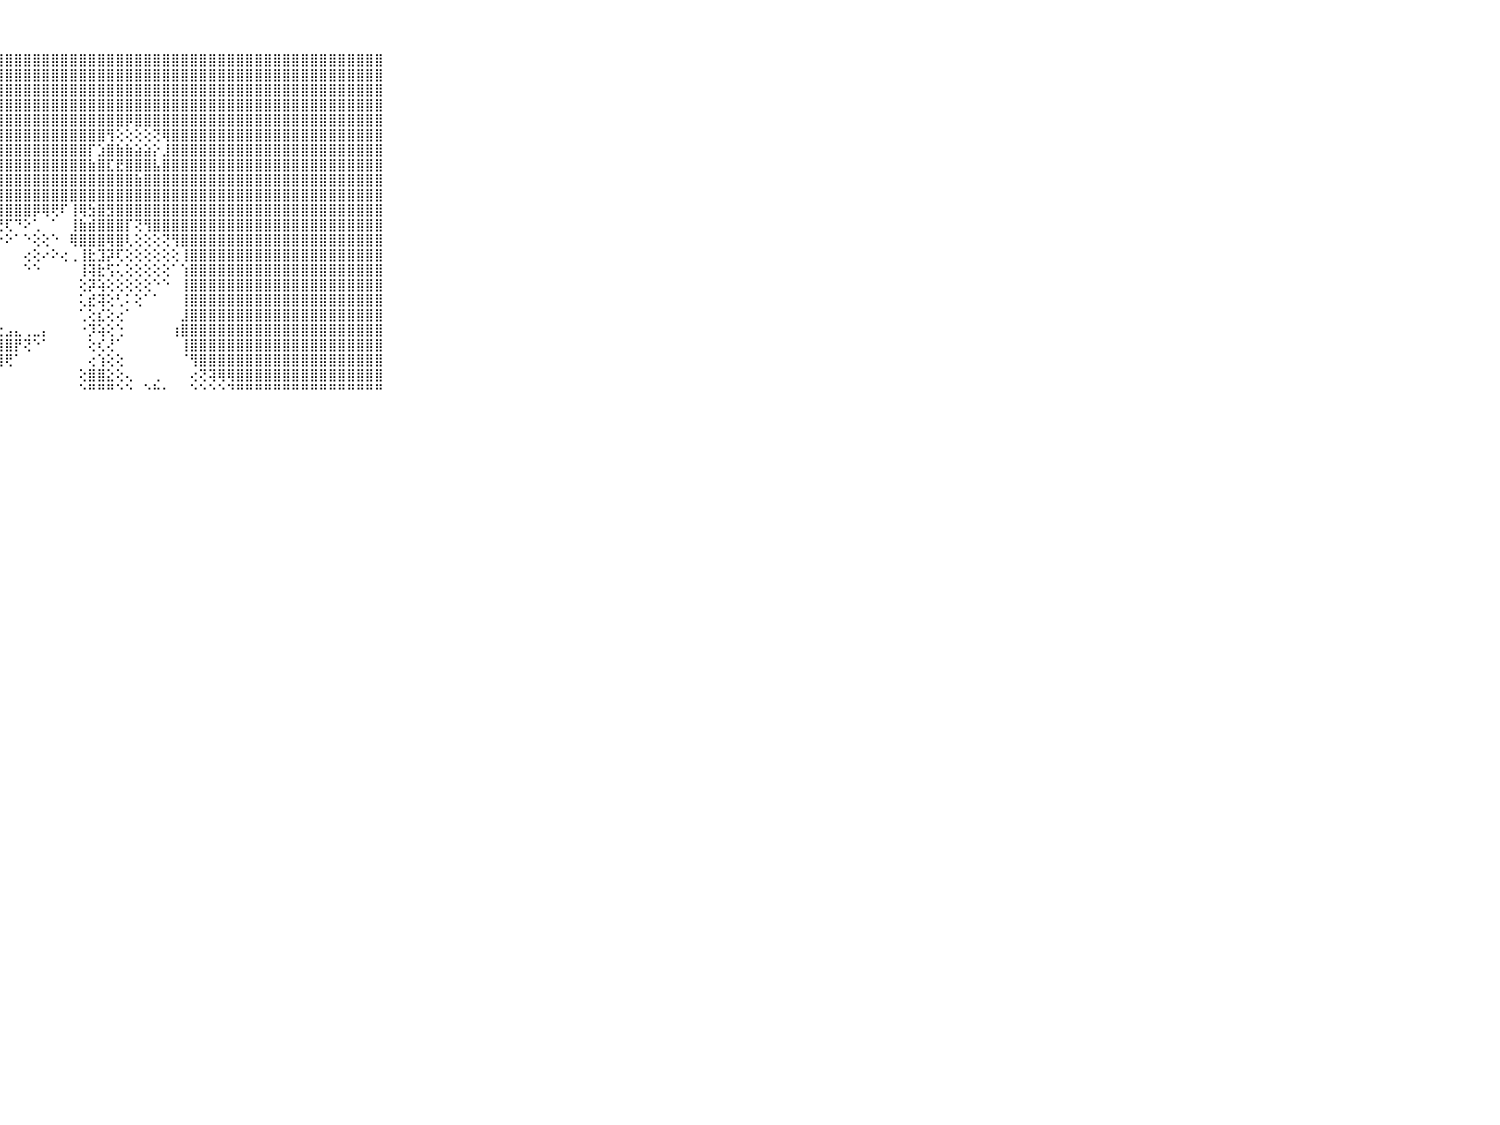

⠀⠀⠀⠀⠀⠀⠀⠀⠀⠀⠀⣿⣿⣿⣿⣿⣿⣿⣿⣿⣿⣿⣿⣿⣿⣿⣿⣿⣿⣿⣿⣿⣿⣿⣿⣿⣿⣿⣿⣿⣿⣿⣿⣿⣿⣿⣿⣿⣿⣿⣿⣿⣿⣿⣿⣿⣿⣿⣿⣿⣿⣿⣿⣿⣿⣿⣿⣿⣿⠀⠀⠀⠀⠀⠀⠀⠀⠀⠀⠀⠀
⠀⠀⠀⠀⠀⠀⠀⠀⠀⠀⠀⣿⣿⣿⣿⣿⣿⣿⣿⣿⣿⣿⣿⣿⣿⣿⣿⣿⣿⣿⣿⣿⣿⣿⣿⣿⣿⣿⣿⣿⣿⣿⣿⣿⣿⣿⣿⣿⣿⣿⣿⣿⣿⣿⣿⣿⣿⣿⣿⣿⣿⣿⣿⣿⣿⣿⣿⣿⣿⠀⠀⠀⠀⠀⠀⠀⠀⠀⠀⠀⠀
⠀⠀⠀⠀⠀⠀⠀⠀⠀⠀⠀⣿⣿⣿⣿⣿⣿⣿⣿⣿⣿⣿⣿⣿⣿⣿⣿⣿⣿⣿⣿⣿⣿⣿⣿⣿⣿⣿⣿⣿⣿⣿⣿⣿⣿⣿⣿⣿⣿⣿⣿⣿⣿⣿⣿⣿⣿⣿⣿⣿⣿⣿⣿⣿⣿⣿⣿⣿⣿⠀⠀⠀⠀⠀⠀⠀⠀⠀⠀⠀⠀
⠀⠀⠀⠀⠀⠀⠀⠀⠀⠀⠀⣿⣿⣿⣿⣿⣿⣿⣿⣿⣿⣿⣿⣿⣿⣿⣿⣿⣿⣿⣿⣿⣿⣿⣿⣿⣿⣿⣿⣿⣿⣿⣿⣿⣿⣿⣿⣿⣿⣿⣿⣿⣿⣿⣿⣿⣿⣿⣿⣿⣿⣿⣿⣿⣿⣿⣿⣿⣿⠀⠀⠀⠀⠀⠀⠀⠀⠀⠀⠀⠀
⠀⠀⠀⠀⠀⠀⠀⠀⠀⠀⠀⣿⣿⣿⣿⣿⣿⣿⣿⣿⣿⣿⣿⣿⣿⣿⣿⣿⣿⣿⣿⣿⣿⣿⣿⣿⣿⣿⣿⣿⣿⡿⣿⣿⣿⣿⣿⣿⣿⣿⣿⣿⣿⣿⣿⣿⣿⣿⣿⣿⣿⣿⣿⣿⣿⣿⣿⣿⣿⠀⠀⠀⠀⠀⠀⠀⠀⠀⠀⠀⠀
⠀⠀⠀⠀⠀⠀⠀⠀⠀⠀⠀⣿⣿⣿⣿⣿⣿⣿⣿⣿⣿⣿⣿⣿⣿⣿⣿⣿⣿⣿⣿⣿⣿⣿⣿⣿⣿⣿⣿⢻⢕⢕⢕⢕⢝⢿⣿⣿⣿⣿⣿⣿⣿⣿⣿⣿⣿⣿⣿⣿⣿⣿⣿⣿⣿⣿⣿⣿⣿⠀⠀⠀⠀⠀⠀⠀⠀⠀⠀⠀⠀
⠀⠀⠀⠀⠀⠀⠀⠀⠀⠀⠀⣿⣿⣿⣿⣿⣿⣿⣿⣿⣿⣿⣿⣿⣿⣿⣿⣿⣿⣿⣿⣿⣿⣿⣿⣿⣿⡏⣱⣿⣷⣷⣵⣵⡕⣸⣿⣿⣿⣿⣿⣿⣿⣿⣿⣿⣿⣿⣿⣿⣿⣿⣿⣿⣿⣿⣿⣿⣿⠀⠀⠀⠀⠀⠀⠀⠀⠀⠀⠀⠀
⠀⠀⠀⠀⠀⠀⠀⠀⠀⠀⠀⣿⣿⣿⣿⣿⣿⣿⣿⣿⣿⣿⣿⣿⣿⣿⣿⣿⣿⣿⣿⣿⣿⣿⣿⣿⣿⣷⣿⣏⣟⣿⣿⣿⣧⣿⣿⣿⣿⣿⣿⣿⣿⣿⣿⣿⣿⣿⣿⣿⣿⣿⣿⣿⣿⣿⣿⣿⣿⠀⠀⠀⠀⠀⠀⠀⠀⠀⠀⠀⠀
⠀⠀⠀⠀⠀⠀⠀⠀⠀⠀⠀⣿⣿⣿⣿⣿⣿⣿⣿⣿⣿⣿⣿⣿⣿⣿⣿⣿⣿⣿⣿⣿⣿⣿⣿⣿⣿⣿⣿⣿⣿⣿⣷⣿⣿⣿⣿⣿⣿⣿⣿⣿⣿⣿⣿⣿⣿⣿⣿⣿⣿⣿⣿⣿⣿⣿⣿⣿⣿⠀⠀⠀⠀⠀⠀⠀⠀⠀⠀⠀⠀
⠀⠀⠀⠀⠀⠀⠀⠀⠀⠀⠀⣿⣿⣿⣿⣿⣿⣿⣿⣿⣿⣿⣿⣿⣿⣿⣿⣿⣿⣿⣿⣿⣿⣿⣿⣿⣿⣿⣿⣿⣿⣿⣿⣿⣿⣿⣿⣿⣿⣿⣿⣿⣿⣿⣿⣿⣿⣿⣿⣿⣿⣿⣿⣿⣿⣿⣿⣿⣿⠀⠀⠀⠀⠀⠀⠀⠀⠀⠀⠀⠀
⠀⠀⠀⠀⠀⠀⠀⠀⠀⠀⠀⣿⣿⣿⣿⣿⣿⣿⣿⣿⣿⣿⣿⣿⣿⣿⣿⣿⣿⣿⣿⡿⢿⢟⠏⢸⢿⣳⣿⣻⣿⣿⣿⣿⣿⣿⣿⣿⣿⣿⣿⣿⣿⣿⣿⣿⣿⣿⣿⣿⣿⣿⣿⣿⣿⣿⣿⣿⣿⠀⠀⠀⠀⠀⠀⠀⠀⠀⠀⠀⠀
⠀⠀⠀⠀⠀⠀⠀⠀⠀⠀⠀⣿⣿⣿⣿⣿⣿⣿⣿⣿⣿⣿⣿⣿⣿⣿⣿⢟⢏⠙⠕⢁⠀⠁⠀⢸⣷⣾⣿⣿⣿⡏⢝⢻⣿⣿⣿⣿⣿⣿⣿⣿⣿⣿⣿⣿⣿⣿⣿⣿⣿⣿⣿⣿⣿⣿⣿⣿⣿⠀⠀⠀⠀⠀⠀⠀⠀⠀⠀⠀⠀
⠀⠀⠀⠀⠀⠀⠀⠀⠀⠀⠀⣿⣿⣿⣿⣿⣿⣿⣿⣿⣿⣿⣿⣿⣿⣿⢇⠕⠕⠁⠑⢕⢕⠑⠀⢿⣿⣿⣿⢿⣿⢇⢕⢕⢕⢝⢻⣿⣿⣿⣿⣿⣿⣿⣿⣿⣿⣿⣿⣿⣿⣿⣿⣿⣿⣿⣿⣿⣿⠀⠀⠀⠀⠀⠀⠀⠀⠀⠀⠀⠀
⠀⠀⠀⠀⠀⠀⠀⠀⠀⠀⠀⣿⣿⣿⣿⣿⣿⣿⣿⣿⣿⣿⣿⣿⣿⣿⠑⠀⠀⠀⢔⢕⠔⠕⢔⢀⢸⣗⣹⡽⢏⢕⢕⢕⢕⢕⢕⢸⣿⣿⣿⣿⣿⣿⣿⣿⣿⣿⣿⣿⣿⣿⣿⣿⣿⣿⣿⣿⣿⠀⠀⠀⠀⠀⠀⠀⠀⠀⠀⠀⠀
⠀⠀⠀⠀⠀⠀⠀⠀⠀⠀⠀⣿⣿⣿⣿⣿⣿⣿⣿⣿⣿⣿⣿⣿⣿⡇⢀⠀⠀⠀⠑⠑⠀⠀⠀⠀⢸⢽⣗⢫⢅⢕⢕⢕⢕⢕⠁⢱⣿⣿⣿⣿⣿⣿⣿⣿⣿⣿⣿⣿⣿⣿⣿⣿⣿⣿⣿⣿⣿⠀⠀⠀⠀⠀⠀⠀⠀⠀⠀⠀⠀
⠀⠀⠀⠀⠀⠀⠀⠀⠀⠀⠀⣿⣿⣿⣿⣿⣿⣿⣿⣿⣿⣿⣿⣿⣿⢏⠁⠀⠀⠀⠀⠀⠀⠀⠀⠀⢕⡽⢵⢕⢕⢕⢕⢕⠑⠑⠀⢸⣿⣿⣿⣿⣿⣿⣿⣿⣿⣿⣿⣿⣿⣿⣿⣿⣿⣿⣿⣿⣿⠀⠀⠀⠀⠀⠀⠀⠀⠀⠀⠀⠀
⠀⠀⠀⠀⠀⠀⠀⠀⠀⠀⠀⣿⣿⣿⣿⣿⣿⣿⣿⣿⣿⣿⣿⣿⢟⠁⠐⠀⠀⠀⠀⠀⠀⠀⠀⠀⢅⣞⢽⢕⢃⠅⢕⠁⠁⠀⠀⢸⣿⣿⣿⣿⣿⣿⣿⣿⣿⣿⣿⣿⣿⣿⣿⣿⣿⣿⣿⣿⣿⠀⠀⠀⠀⠀⠀⠀⠀⠀⠀⠀⠀
⠀⠀⠀⠀⠀⠀⠀⠀⠀⠀⠀⣿⣿⣿⣿⣿⣿⣿⣿⣿⣿⣿⣿⢇⢔⢔⠀⠀⠀⠀⠀⠀⠀⠀⠀⠀⢁⢕⣎⢕⢔⠁⠀⠀⠀⠀⠀⣸⣿⣿⣿⣿⣿⣿⣿⣿⣿⣿⣿⣿⣿⣿⣿⣿⣿⣿⣿⣿⣿⠀⠀⠀⠀⠀⠀⠀⠀⠀⠀⠀⠀
⠀⠀⠀⠀⠀⠀⠀⠀⠀⠀⠀⣿⣿⣿⣿⣿⣿⣿⣿⣿⣿⣿⣿⢕⢕⠔⢔⢐⣠⣄⢀⣀⡄⠀⠀⠀⠐⡹⢵⢕⢑⠀⠀⠀⠀⠀⢰⣿⣿⣿⣿⣿⣿⣿⣿⣿⣿⣿⣿⣿⣿⣿⣿⣿⣿⣿⣿⣿⣿⠀⠀⠀⠀⠀⠀⠀⠀⠀⠀⠀⠀
⠀⠀⠀⠀⠀⠀⠀⠀⠀⠀⠀⣿⣿⣿⣿⣿⣿⣿⣿⣿⣿⣿⣿⡇⠁⢄⢔⣿⣿⡟⢝⠑⠁⠀⠀⠀⠀⢕⢎⢜⠁⠀⠀⠀⠀⠀⠀⢸⣿⣿⣿⣿⣿⣿⣿⣿⣿⣿⣿⣿⣿⣿⣿⣿⣿⣿⣿⣿⣿⠀⠀⠀⠀⠀⠀⠀⠀⠀⠀⠀⠀
⠀⠀⠀⠀⠀⠀⠀⠀⠀⠀⠀⣿⣿⣿⣿⣿⣿⣿⣿⣿⣿⣿⣿⣿⣵⣄⣿⢿⢟⠁⠀⠀⠀⠀⠀⠀⠀⢔⢱⢕⢕⠀⠀⠀⠀⠀⠀⠈⢻⣿⣿⣿⣿⣿⣿⣿⣿⣿⣿⣿⣿⣿⣿⣿⣿⣿⣿⣿⣿⠀⠀⠀⠀⠀⠀⠀⠀⠀⠀⠀⠀
⠀⠀⠀⠀⠀⠀⠀⠀⠀⠀⠀⣿⣿⣿⣿⣿⣿⣿⣿⣿⣿⣿⣿⣿⣿⢏⠁⠁⠀⠀⠀⠀⠀⠀⠀⠀⢕⣿⣿⣕⢕⢄⠀⠀⢀⠀⠀⠀⢔⢝⢽⢿⢿⣿⣿⣿⣿⣿⣿⣿⣿⣿⣿⣿⣿⣿⣿⣿⣿⠀⠀⠀⠀⠀⠀⠀⠀⠀⠀⠀⠀
⠀⠀⠀⠀⠀⠀⠀⠀⠀⠀⠀⠛⠛⠛⠛⠛⠛⠛⠛⠛⠛⠛⠛⠛⠛⠑⠀⠀⠀⠀⠀⠀⠀⠀⠀⠀⠑⠛⠛⠛⠑⠑⠀⠑⠓⠂⠀⠀⠑⠑⠑⠑⠙⠛⠛⠛⠛⠛⠛⠛⠛⠛⠛⠛⠛⠛⠛⠛⠛⠀⠀⠀⠀⠀⠀⠀⠀⠀⠀⠀⠀